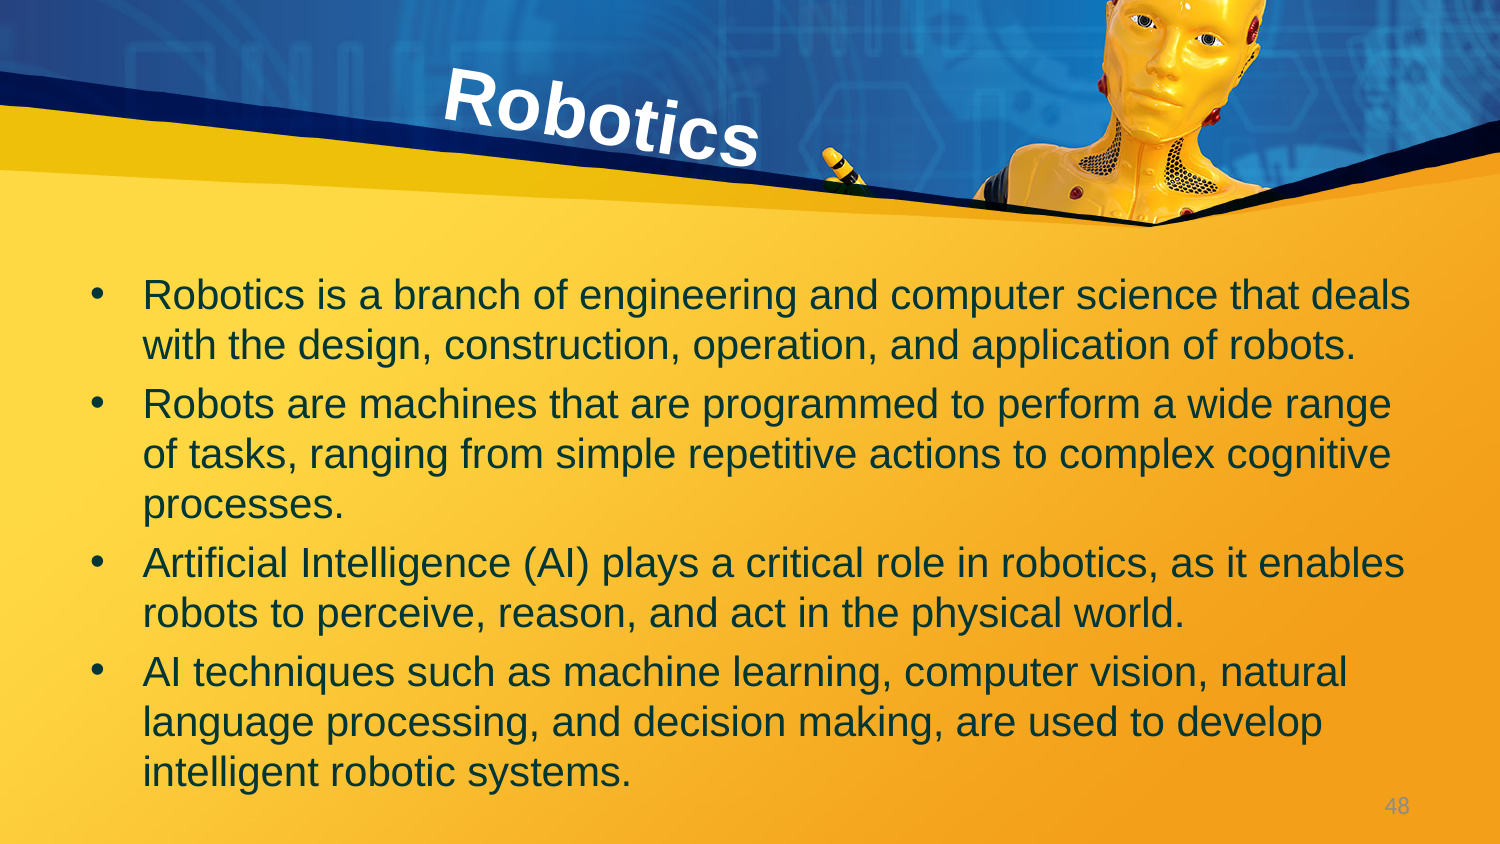

# Robotics
Robotics is a branch of engineering and computer science that deals with the design, construction, operation, and application of robots.
Robots are machines that are programmed to perform a wide range of tasks, ranging from simple repetitive actions to complex cognitive processes.
Artificial Intelligence (AI) plays a critical role in robotics, as it enables robots to perceive, reason, and act in the physical world.
AI techniques such as machine learning, computer vision, natural language processing, and decision making, are used to develop intelligent robotic systems.
48